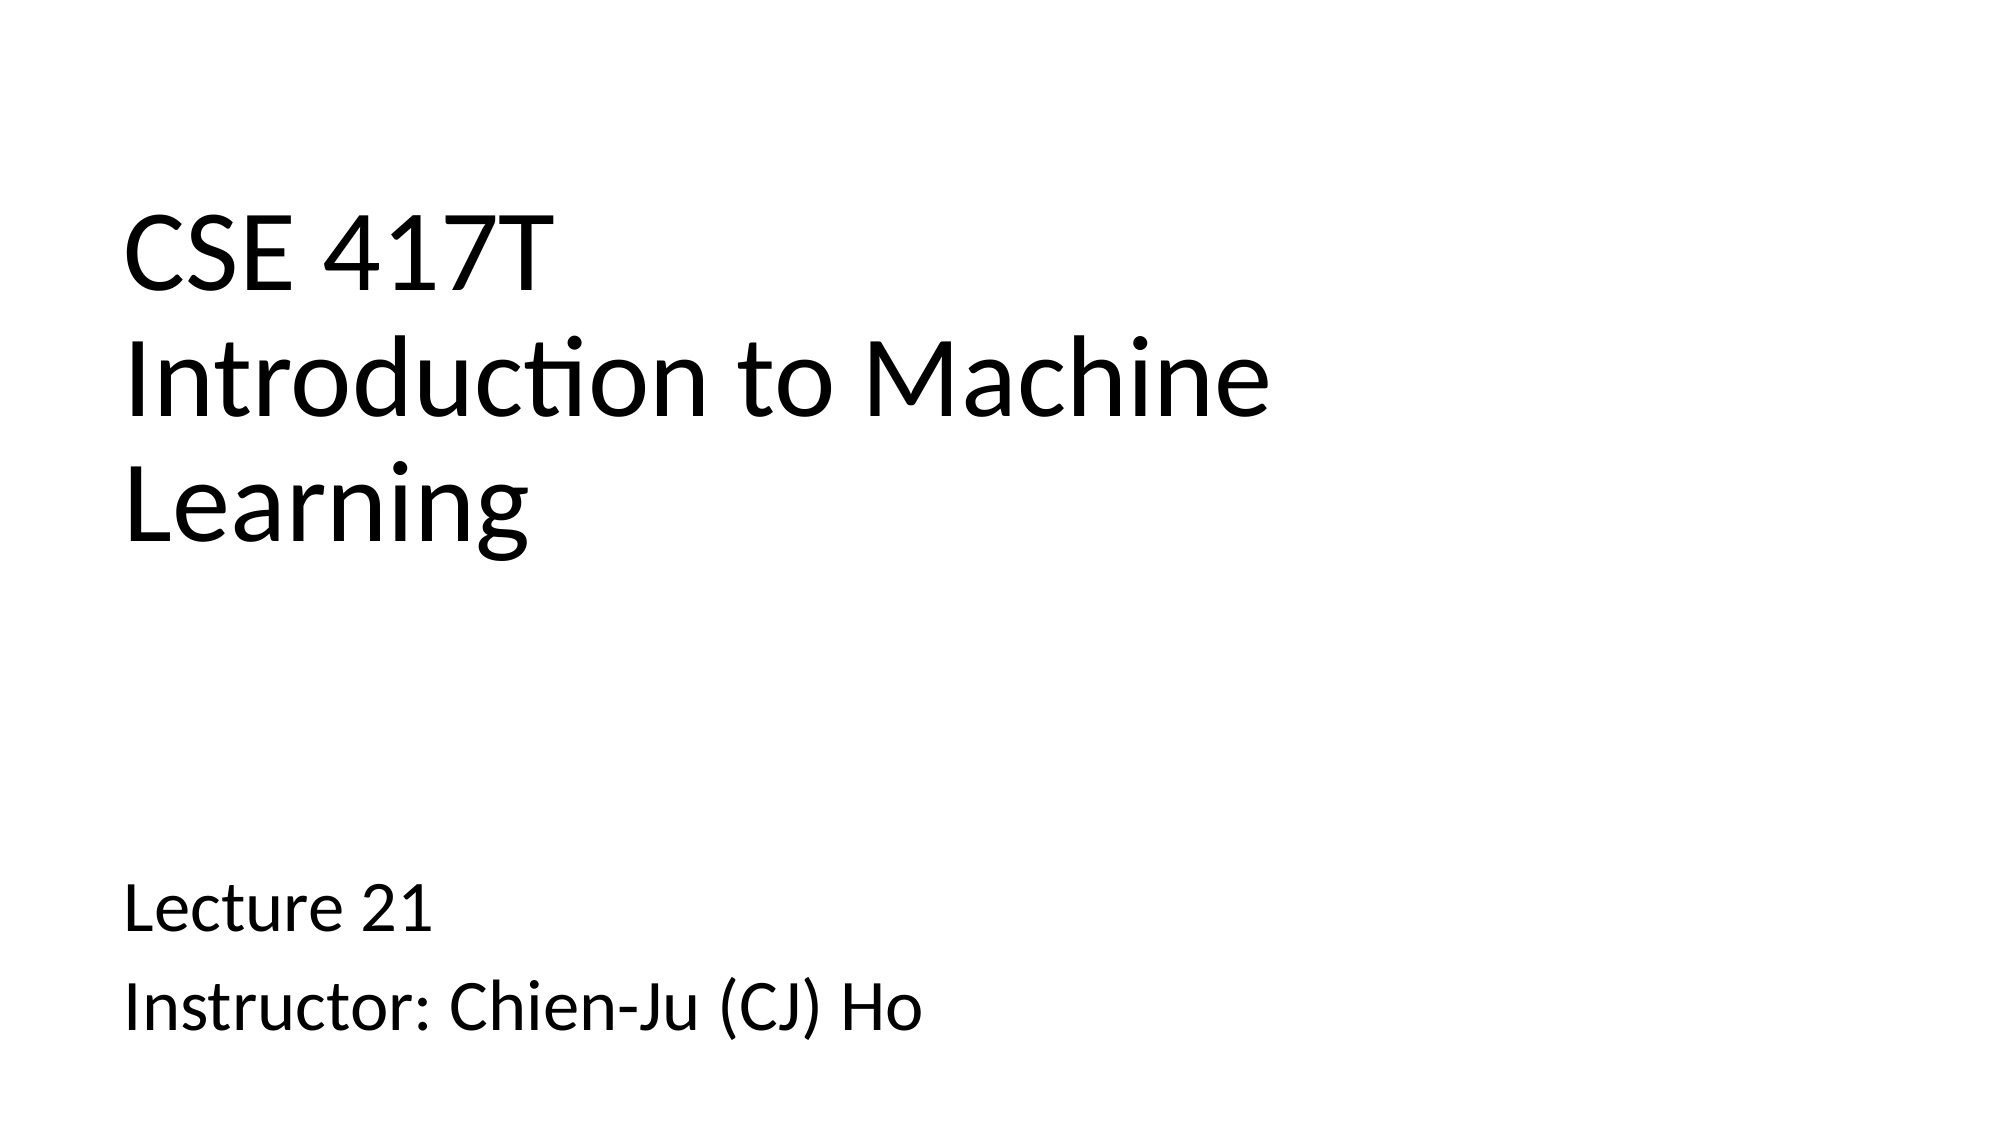

# CSE 417T Introduction to Machine Learning

Lecture 21
Instructor: Chien-Ju (CJ) Ho